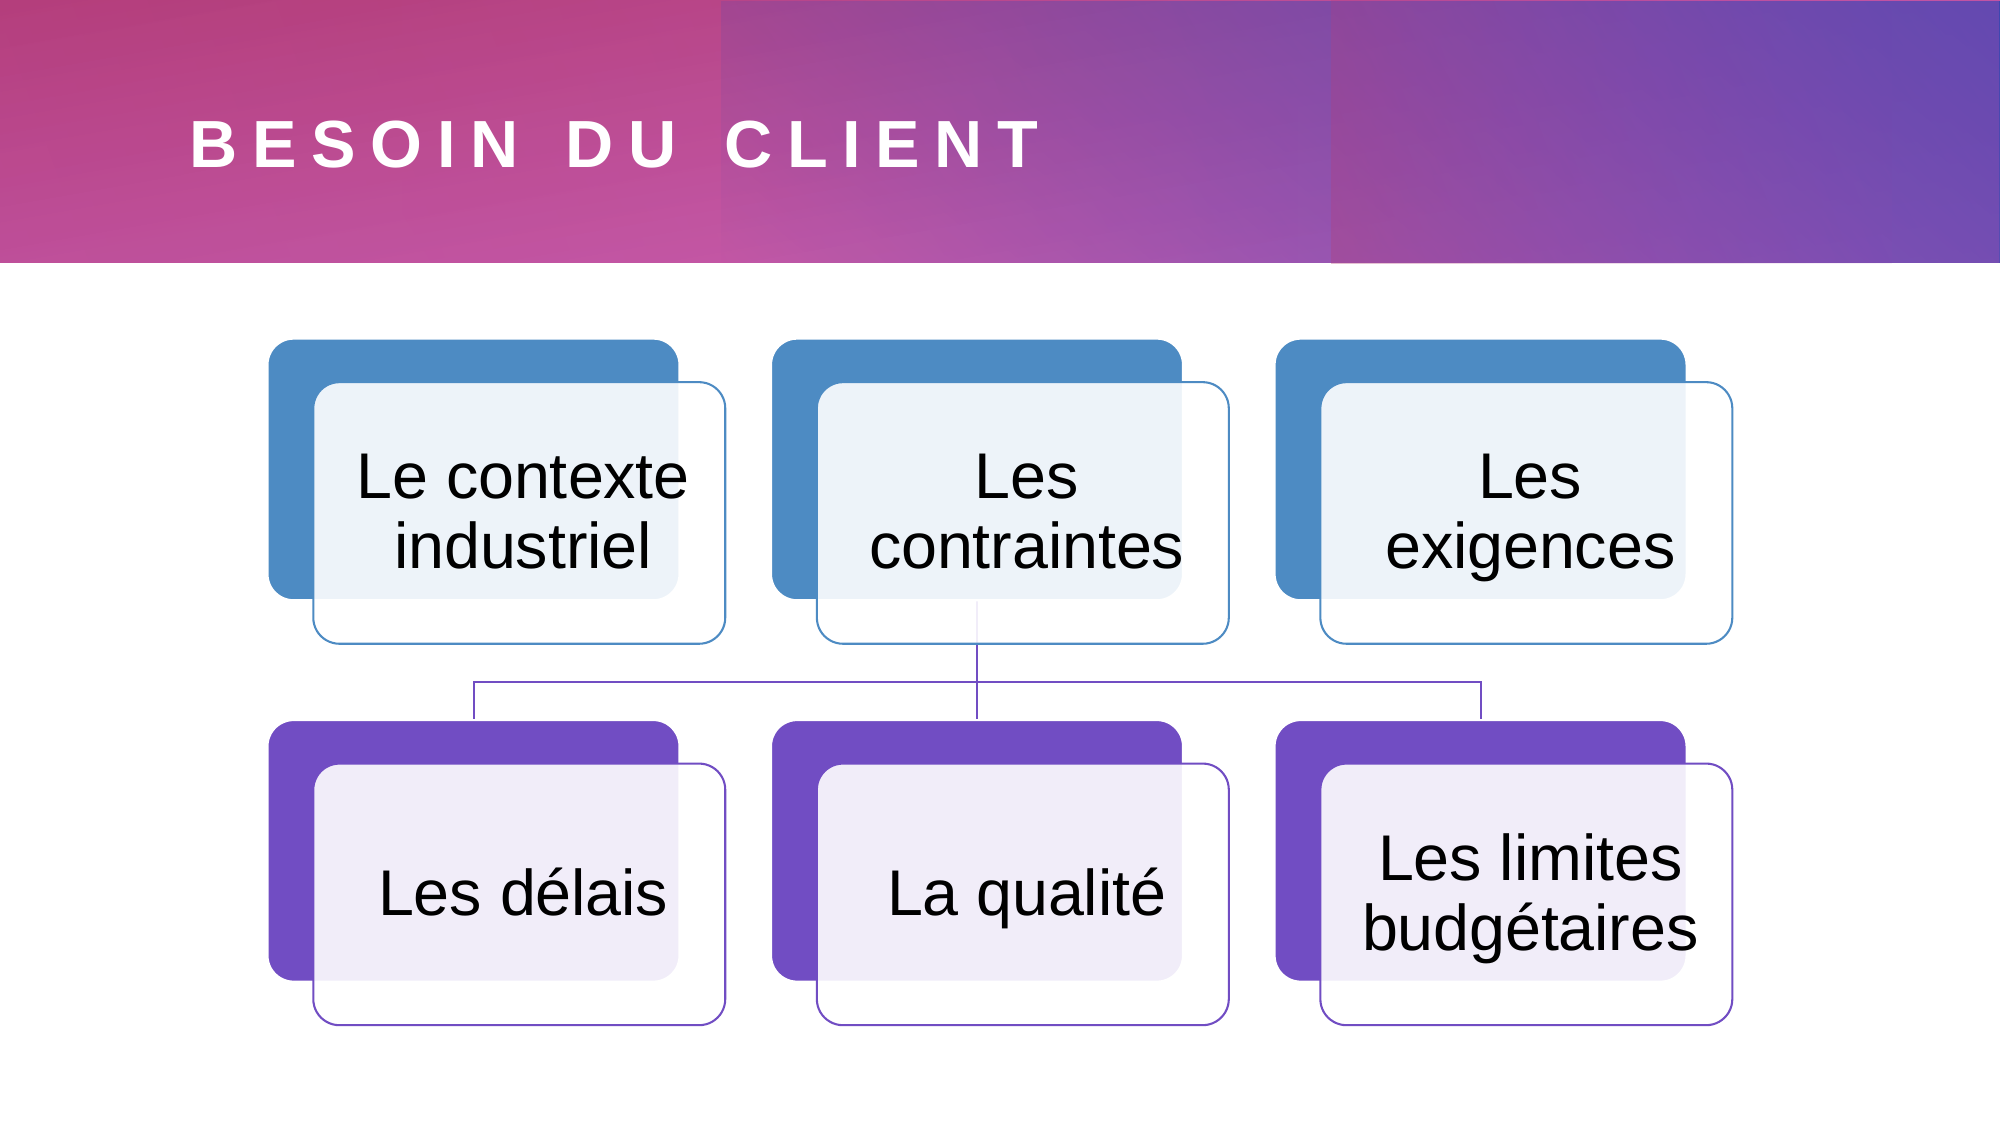

# Besoin du client
Le contexte industriel
Les contraintes
Les délais
La qualité
Les limites budgétaires
Les exigences